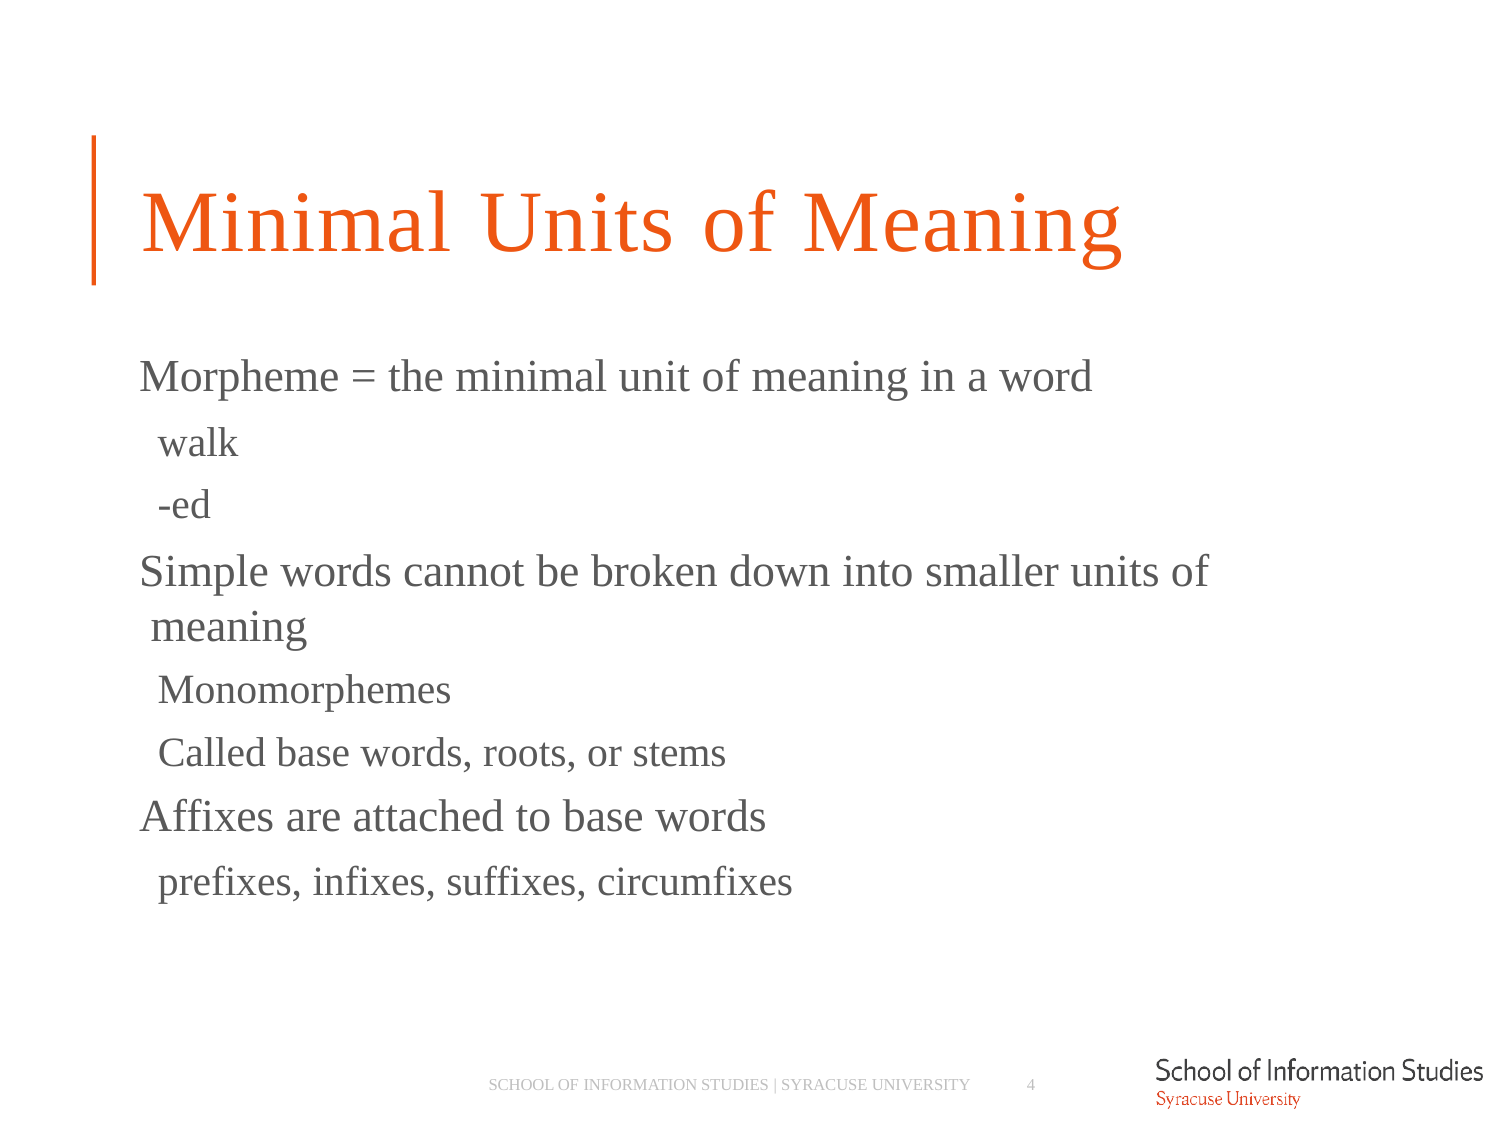

# Minimal Units of Meaning
Morpheme = the minimal unit of meaning in a word
­ walk
­ -ed
Simple words cannot be broken down into smaller units of  meaning
­ Monomorphemes
­ Called base words, roots, or stems
Affixes are attached to base words
­ prefixes, infixes, suffixes, circumfixes
SCHOOL OF INFORMATION STUDIES | SYRACUSE UNIVERSITY
4